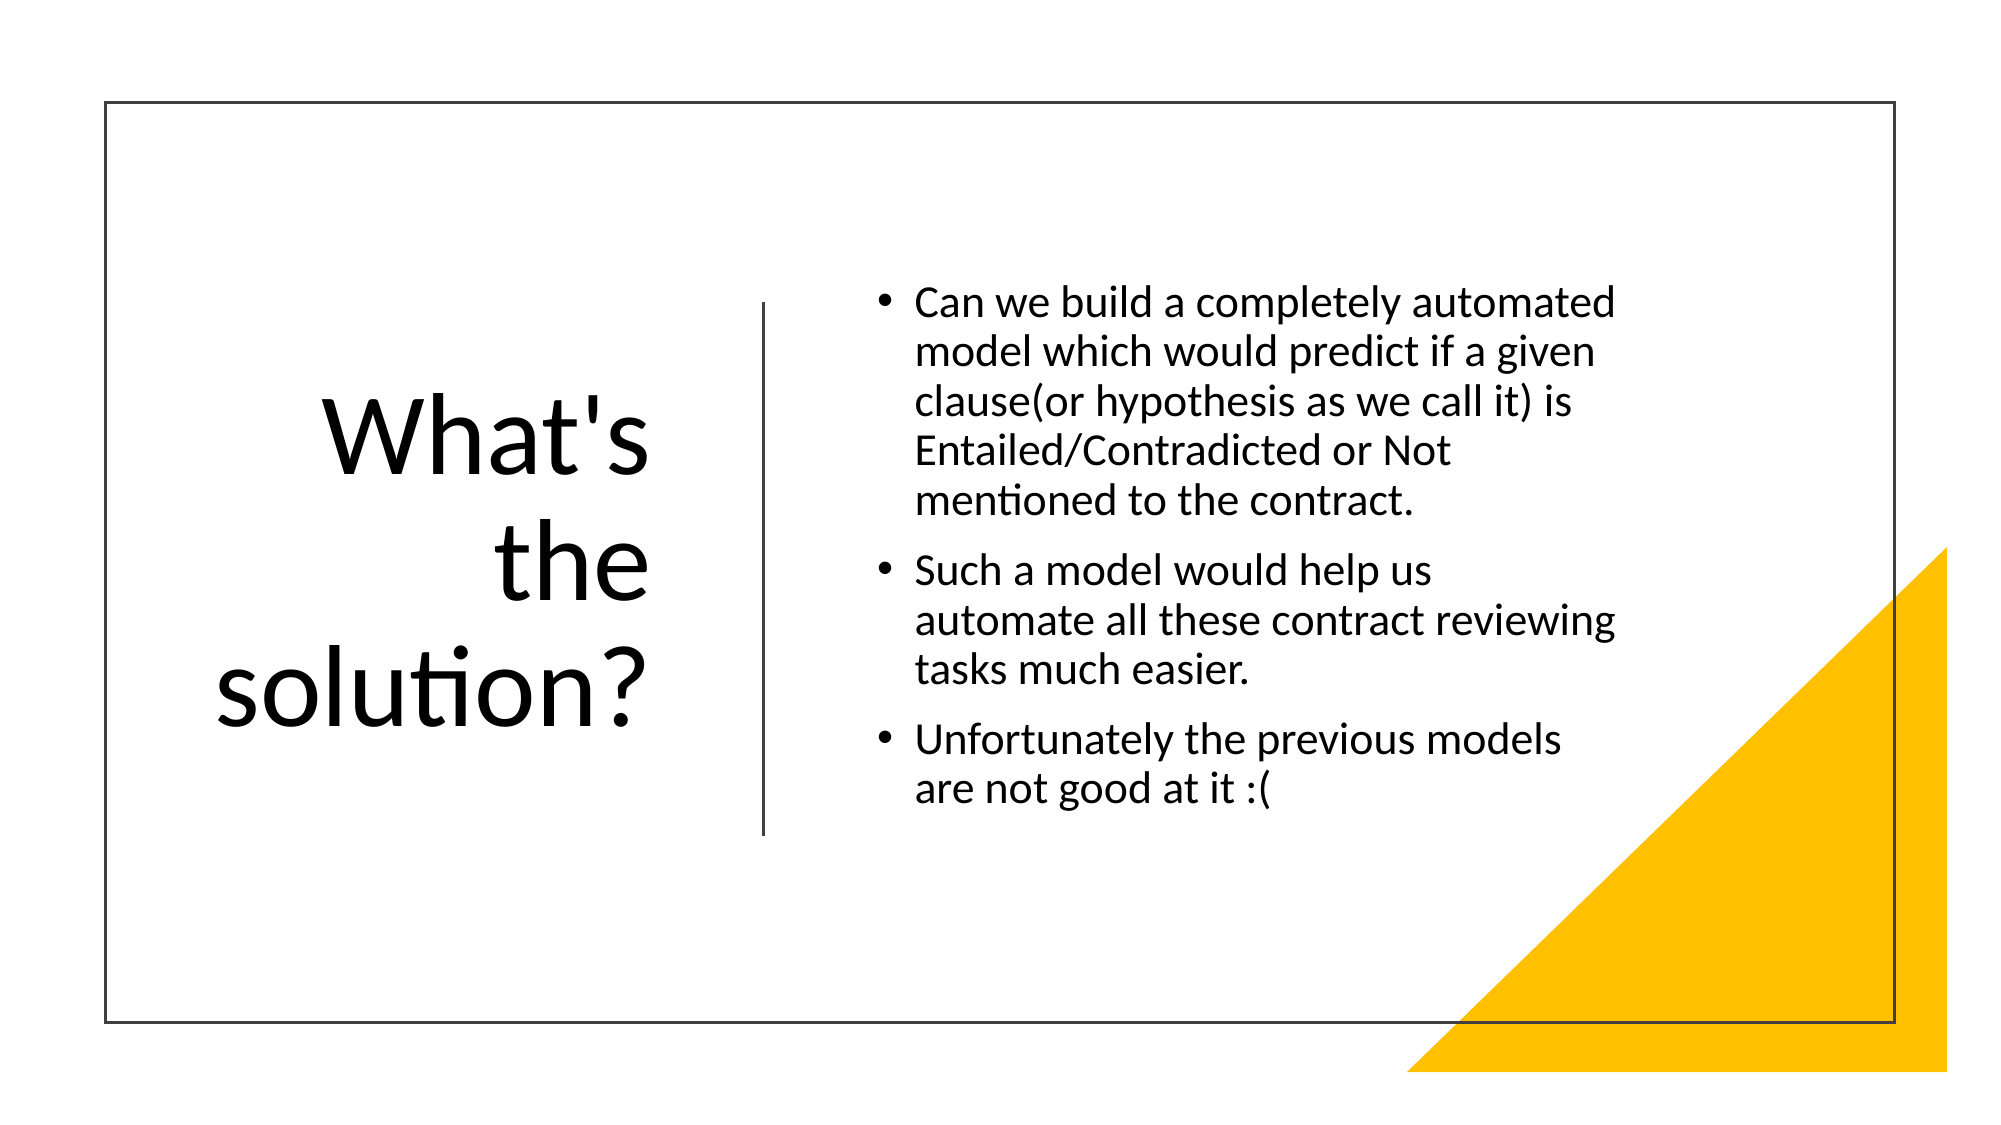

# What's the solution?
Can we build a completely automated model which would predict if a given clause(or hypothesis as we call it) is Entailed/Contradicted or Not mentioned to the contract.
Such a model would help us automate all these contract reviewing tasks much easier.
Unfortunately the previous models are not good at it :(